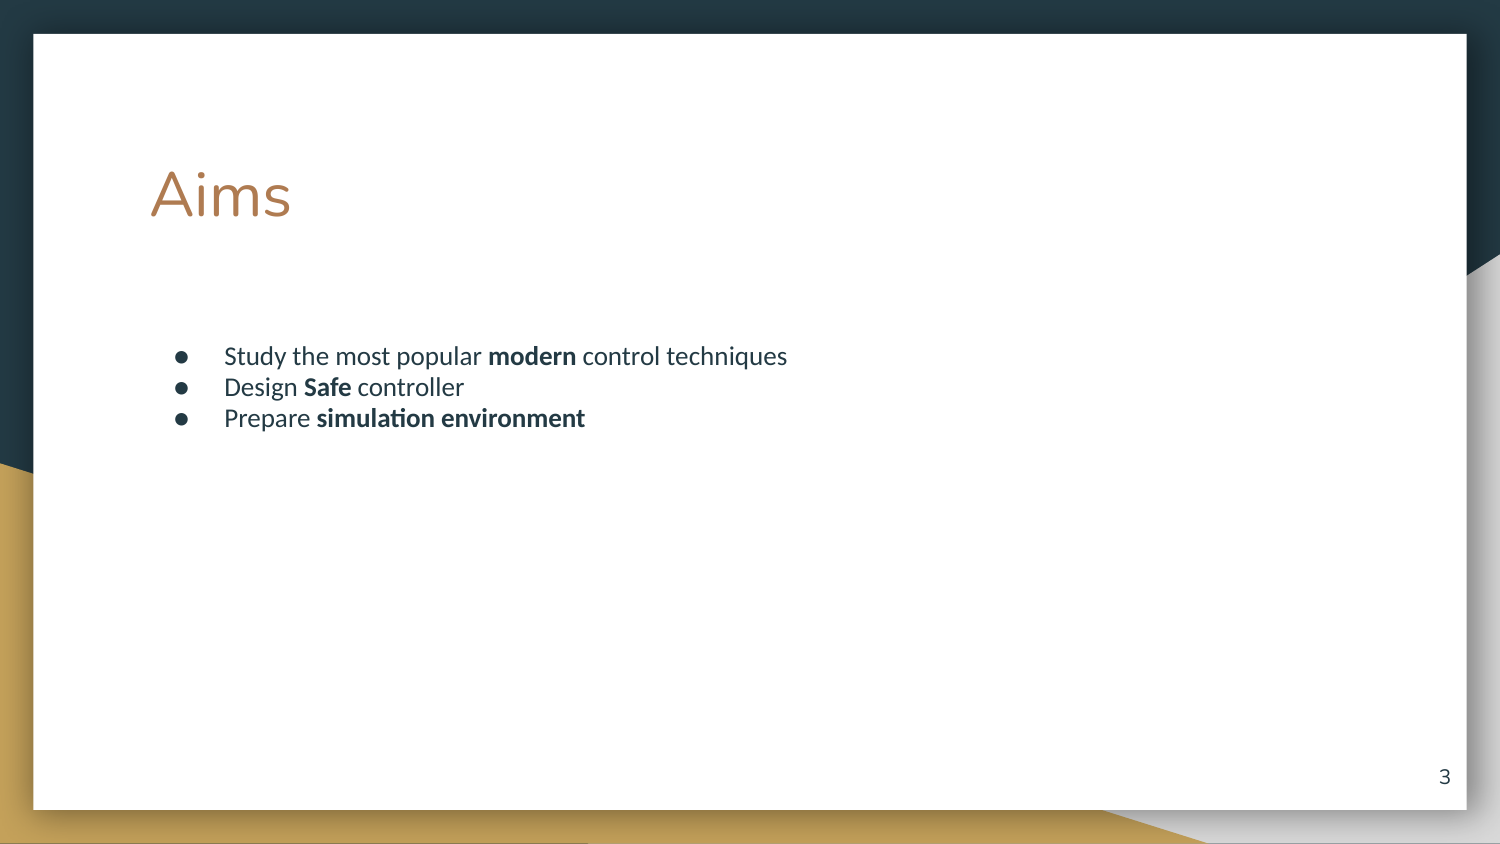

# Aims
Study the most popular modern control techniques
Design Safe controller
Prepare simulation environment
3